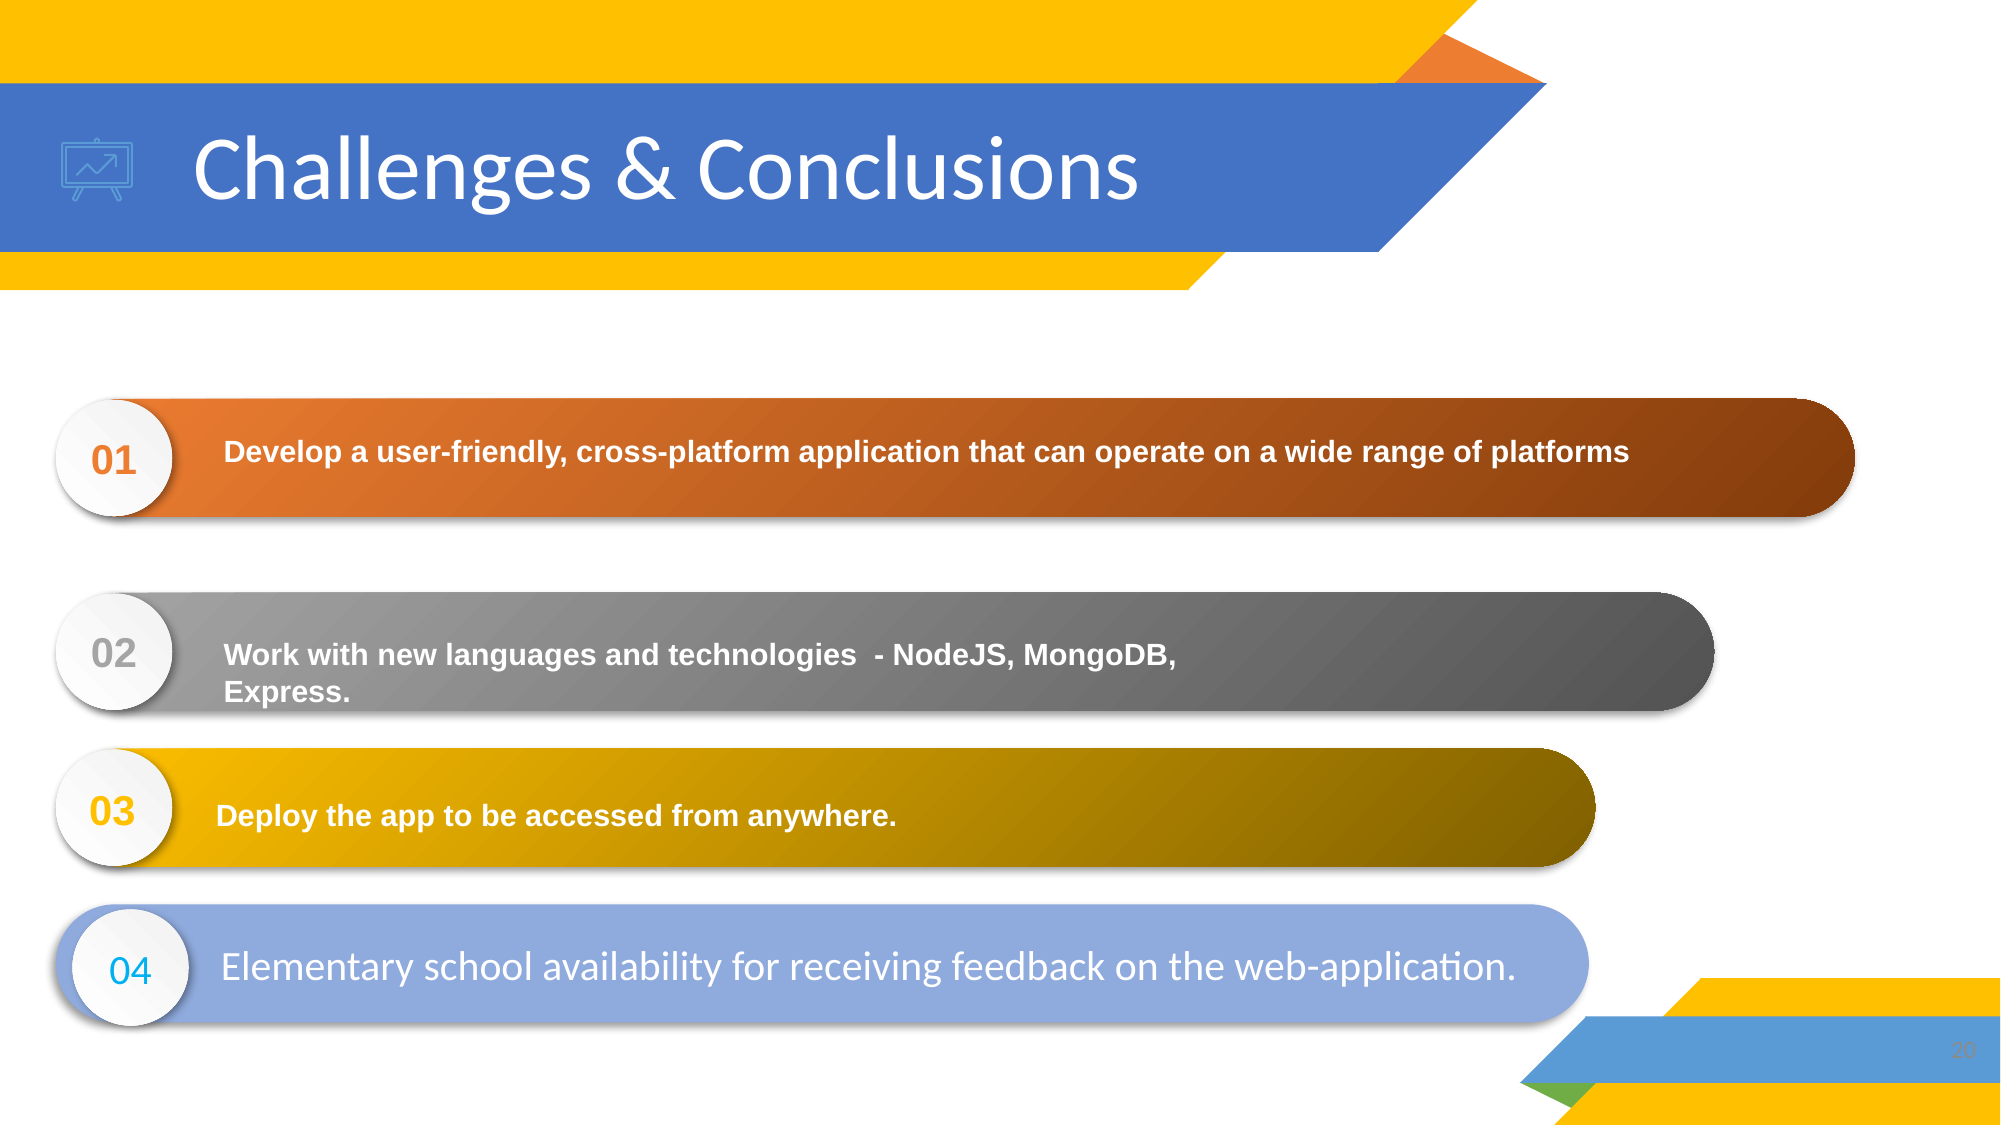

# Challenges & Conclusions

01

02
Work with new languages and technologies  - NodeJS, MongoDB, Express.

03
Develop a user-friendly, cross-platform application that can operate on a wide range of platforms
Work with new languages and technologies  - NodeJS, React, Express.

Deploy the app to be accessed from anywhere.
              Elementary school availability for receiving feedback on the web-application.
04
20